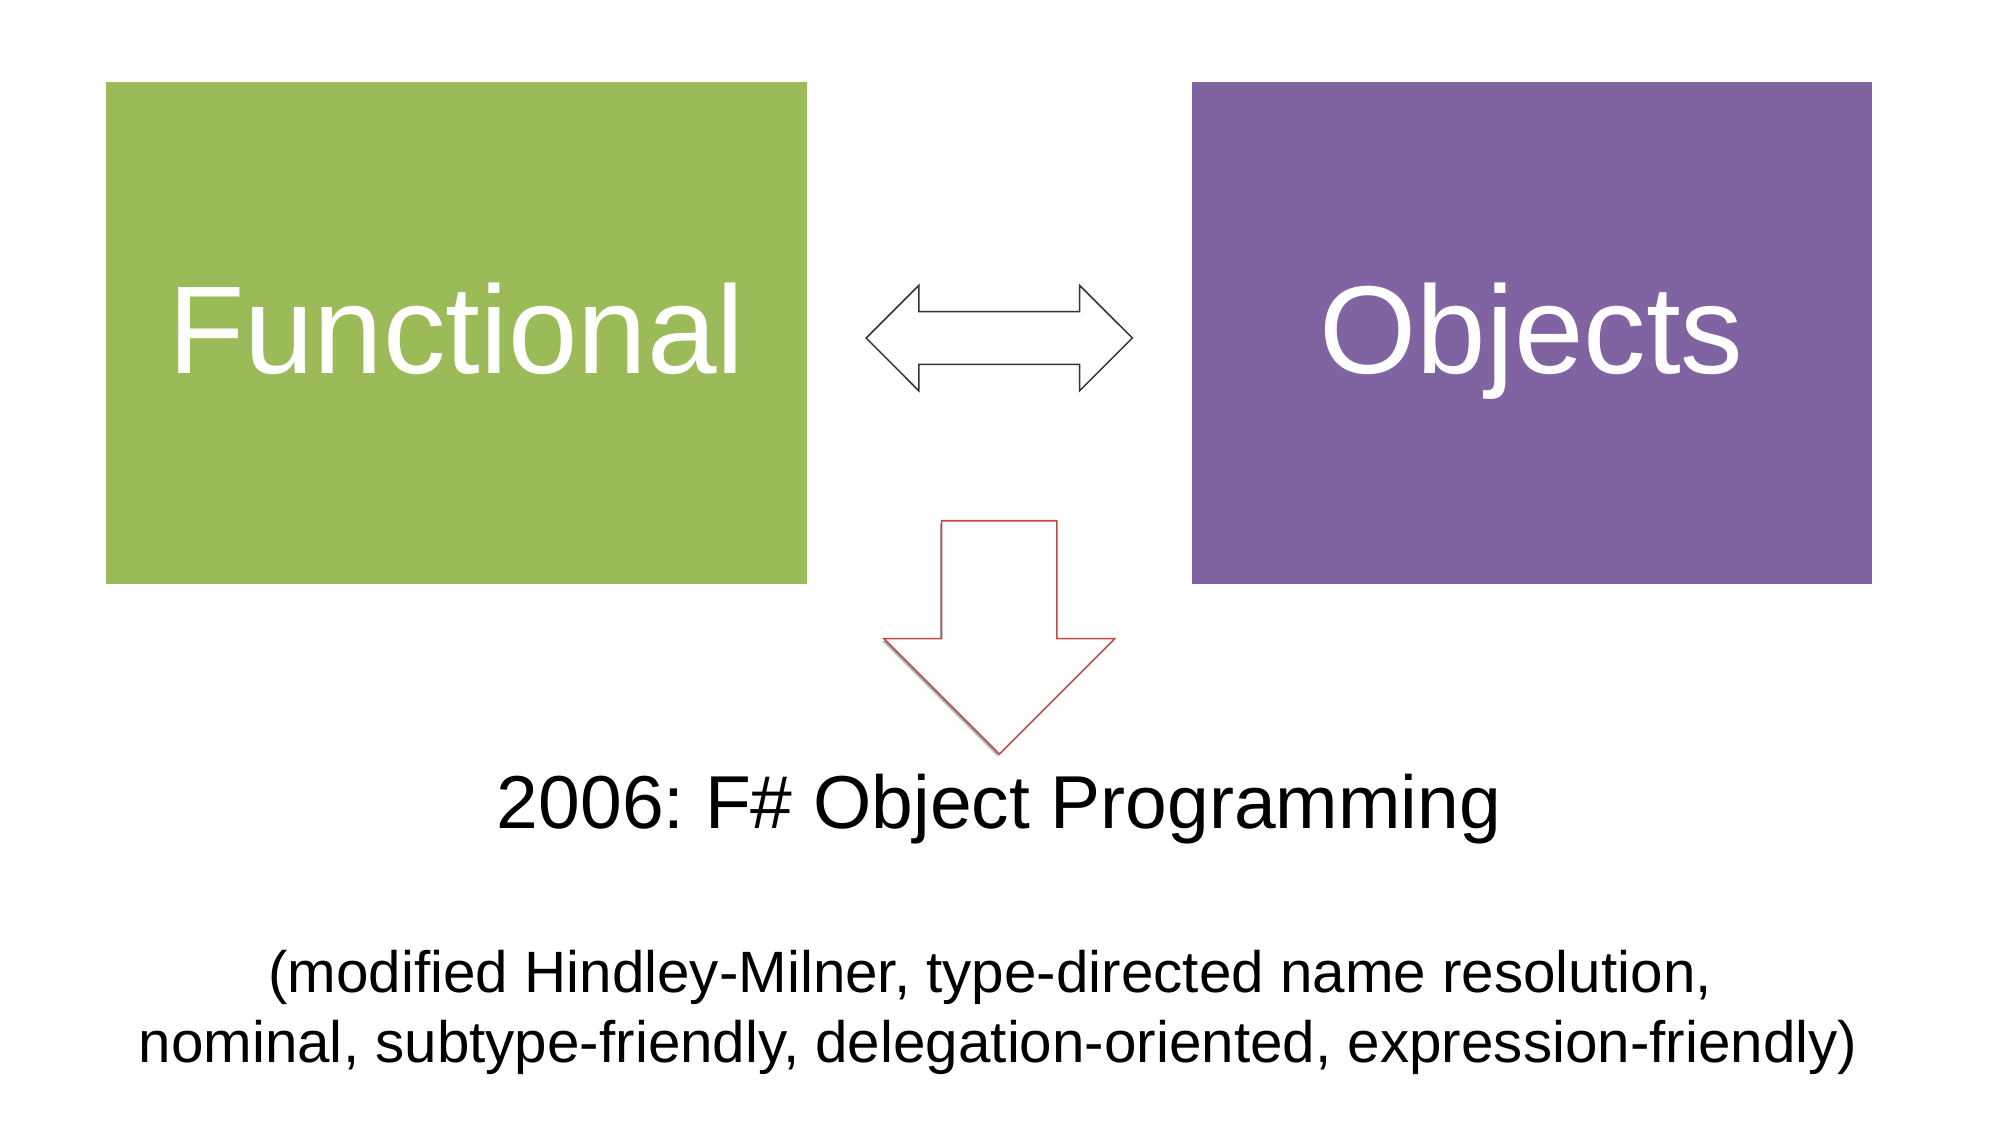

Functional
Objects

2006: F# Object Programming

(modified Hindley-Milner, type-directed name resolution,
nominal, subtype-friendly, delegation-oriented, expression-friendly)